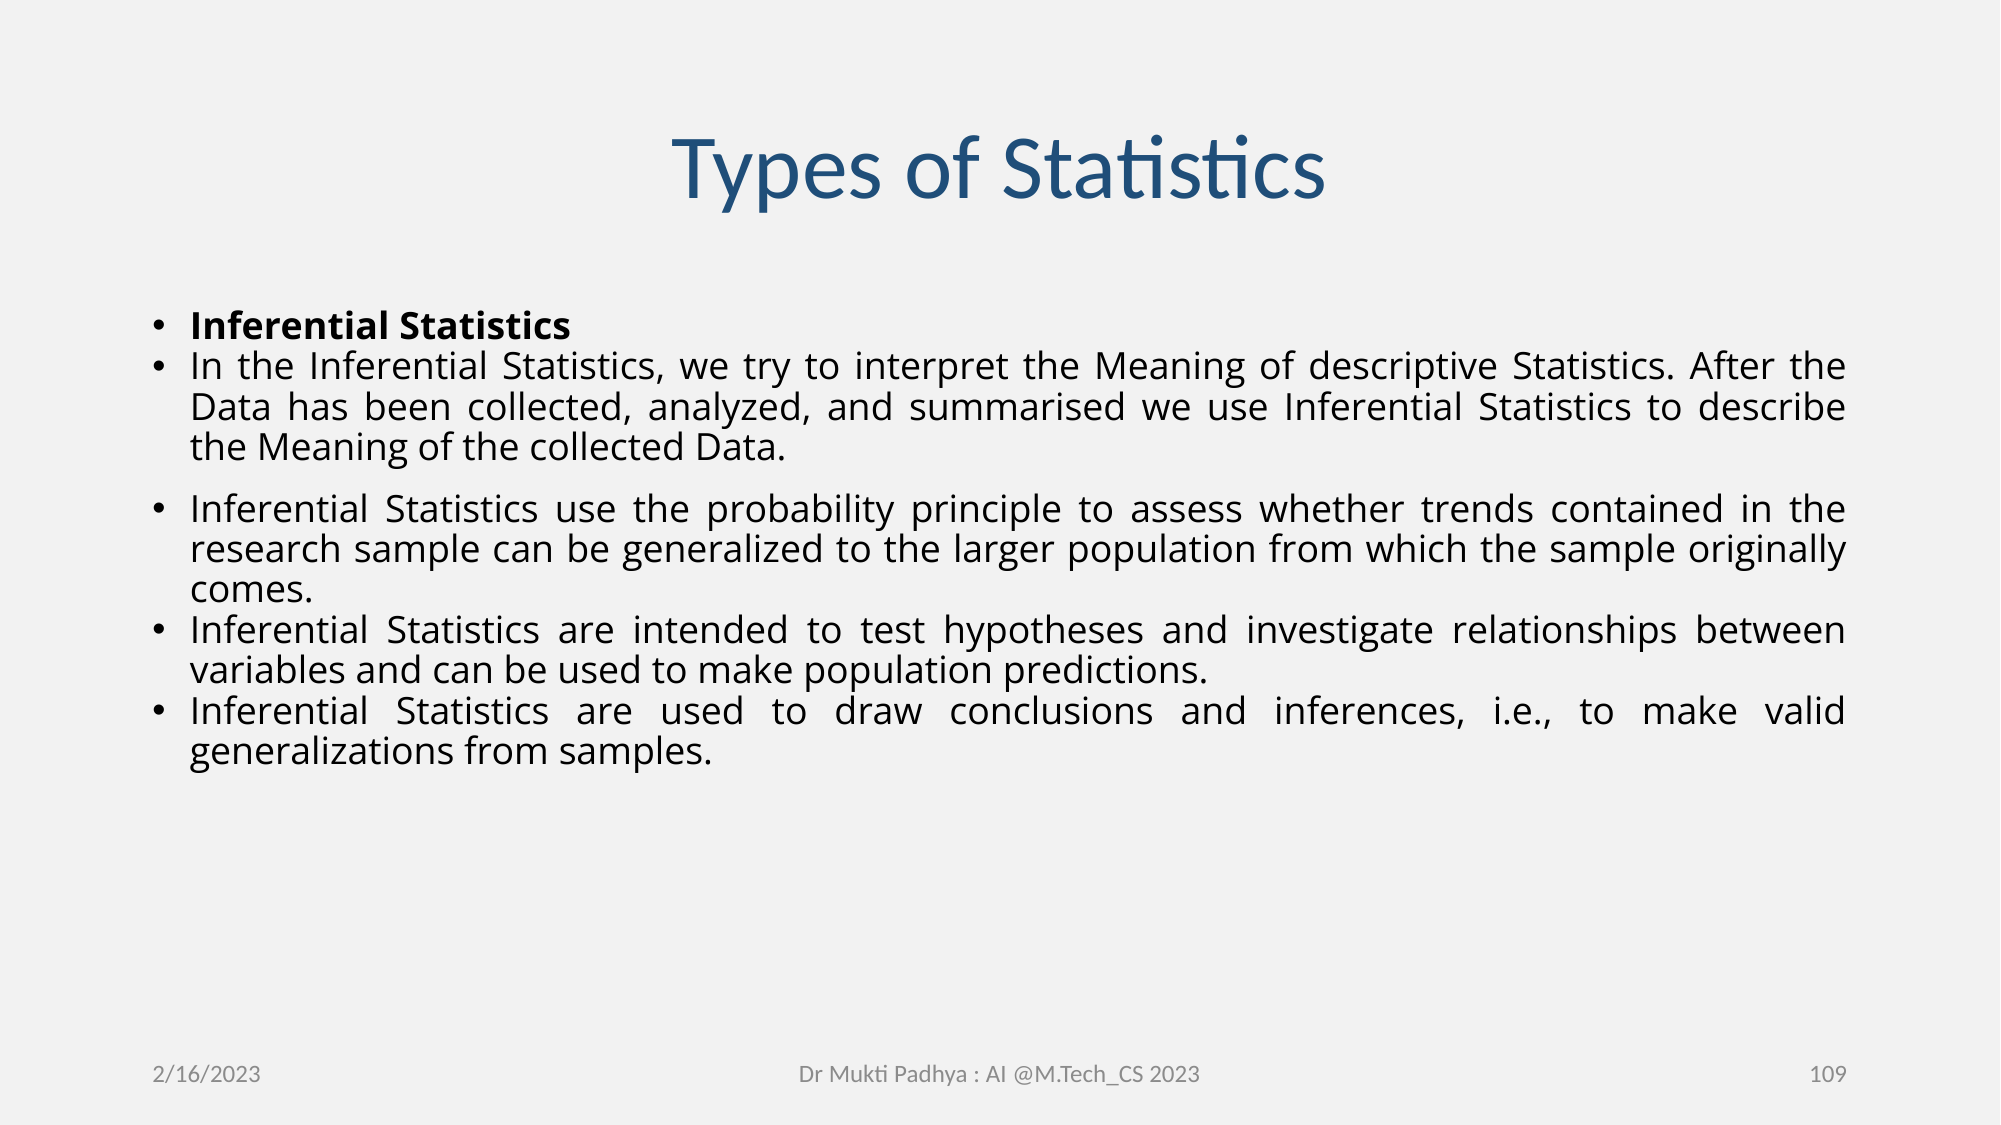

# Types of Statistics
Inferential Statistics
In the Inferential Statistics, we try to interpret the Meaning of descriptive Statistics. After the Data has been collected, analyzed, and summarised we use Inferential Statistics to describe the Meaning of the collected Data.
Inferential Statistics use the probability principle to assess whether trends contained in the research sample can be generalized to the larger population from which the sample originally comes.
Inferential Statistics are intended to test hypotheses and investigate relationships between variables and can be used to make population predictions.
Inferential Statistics are used to draw conclusions and inferences, i.e., to make valid generalizations from samples.

2/16/2023
Dr Mukti Padhya : AI @M.Tech_CS 2023
109